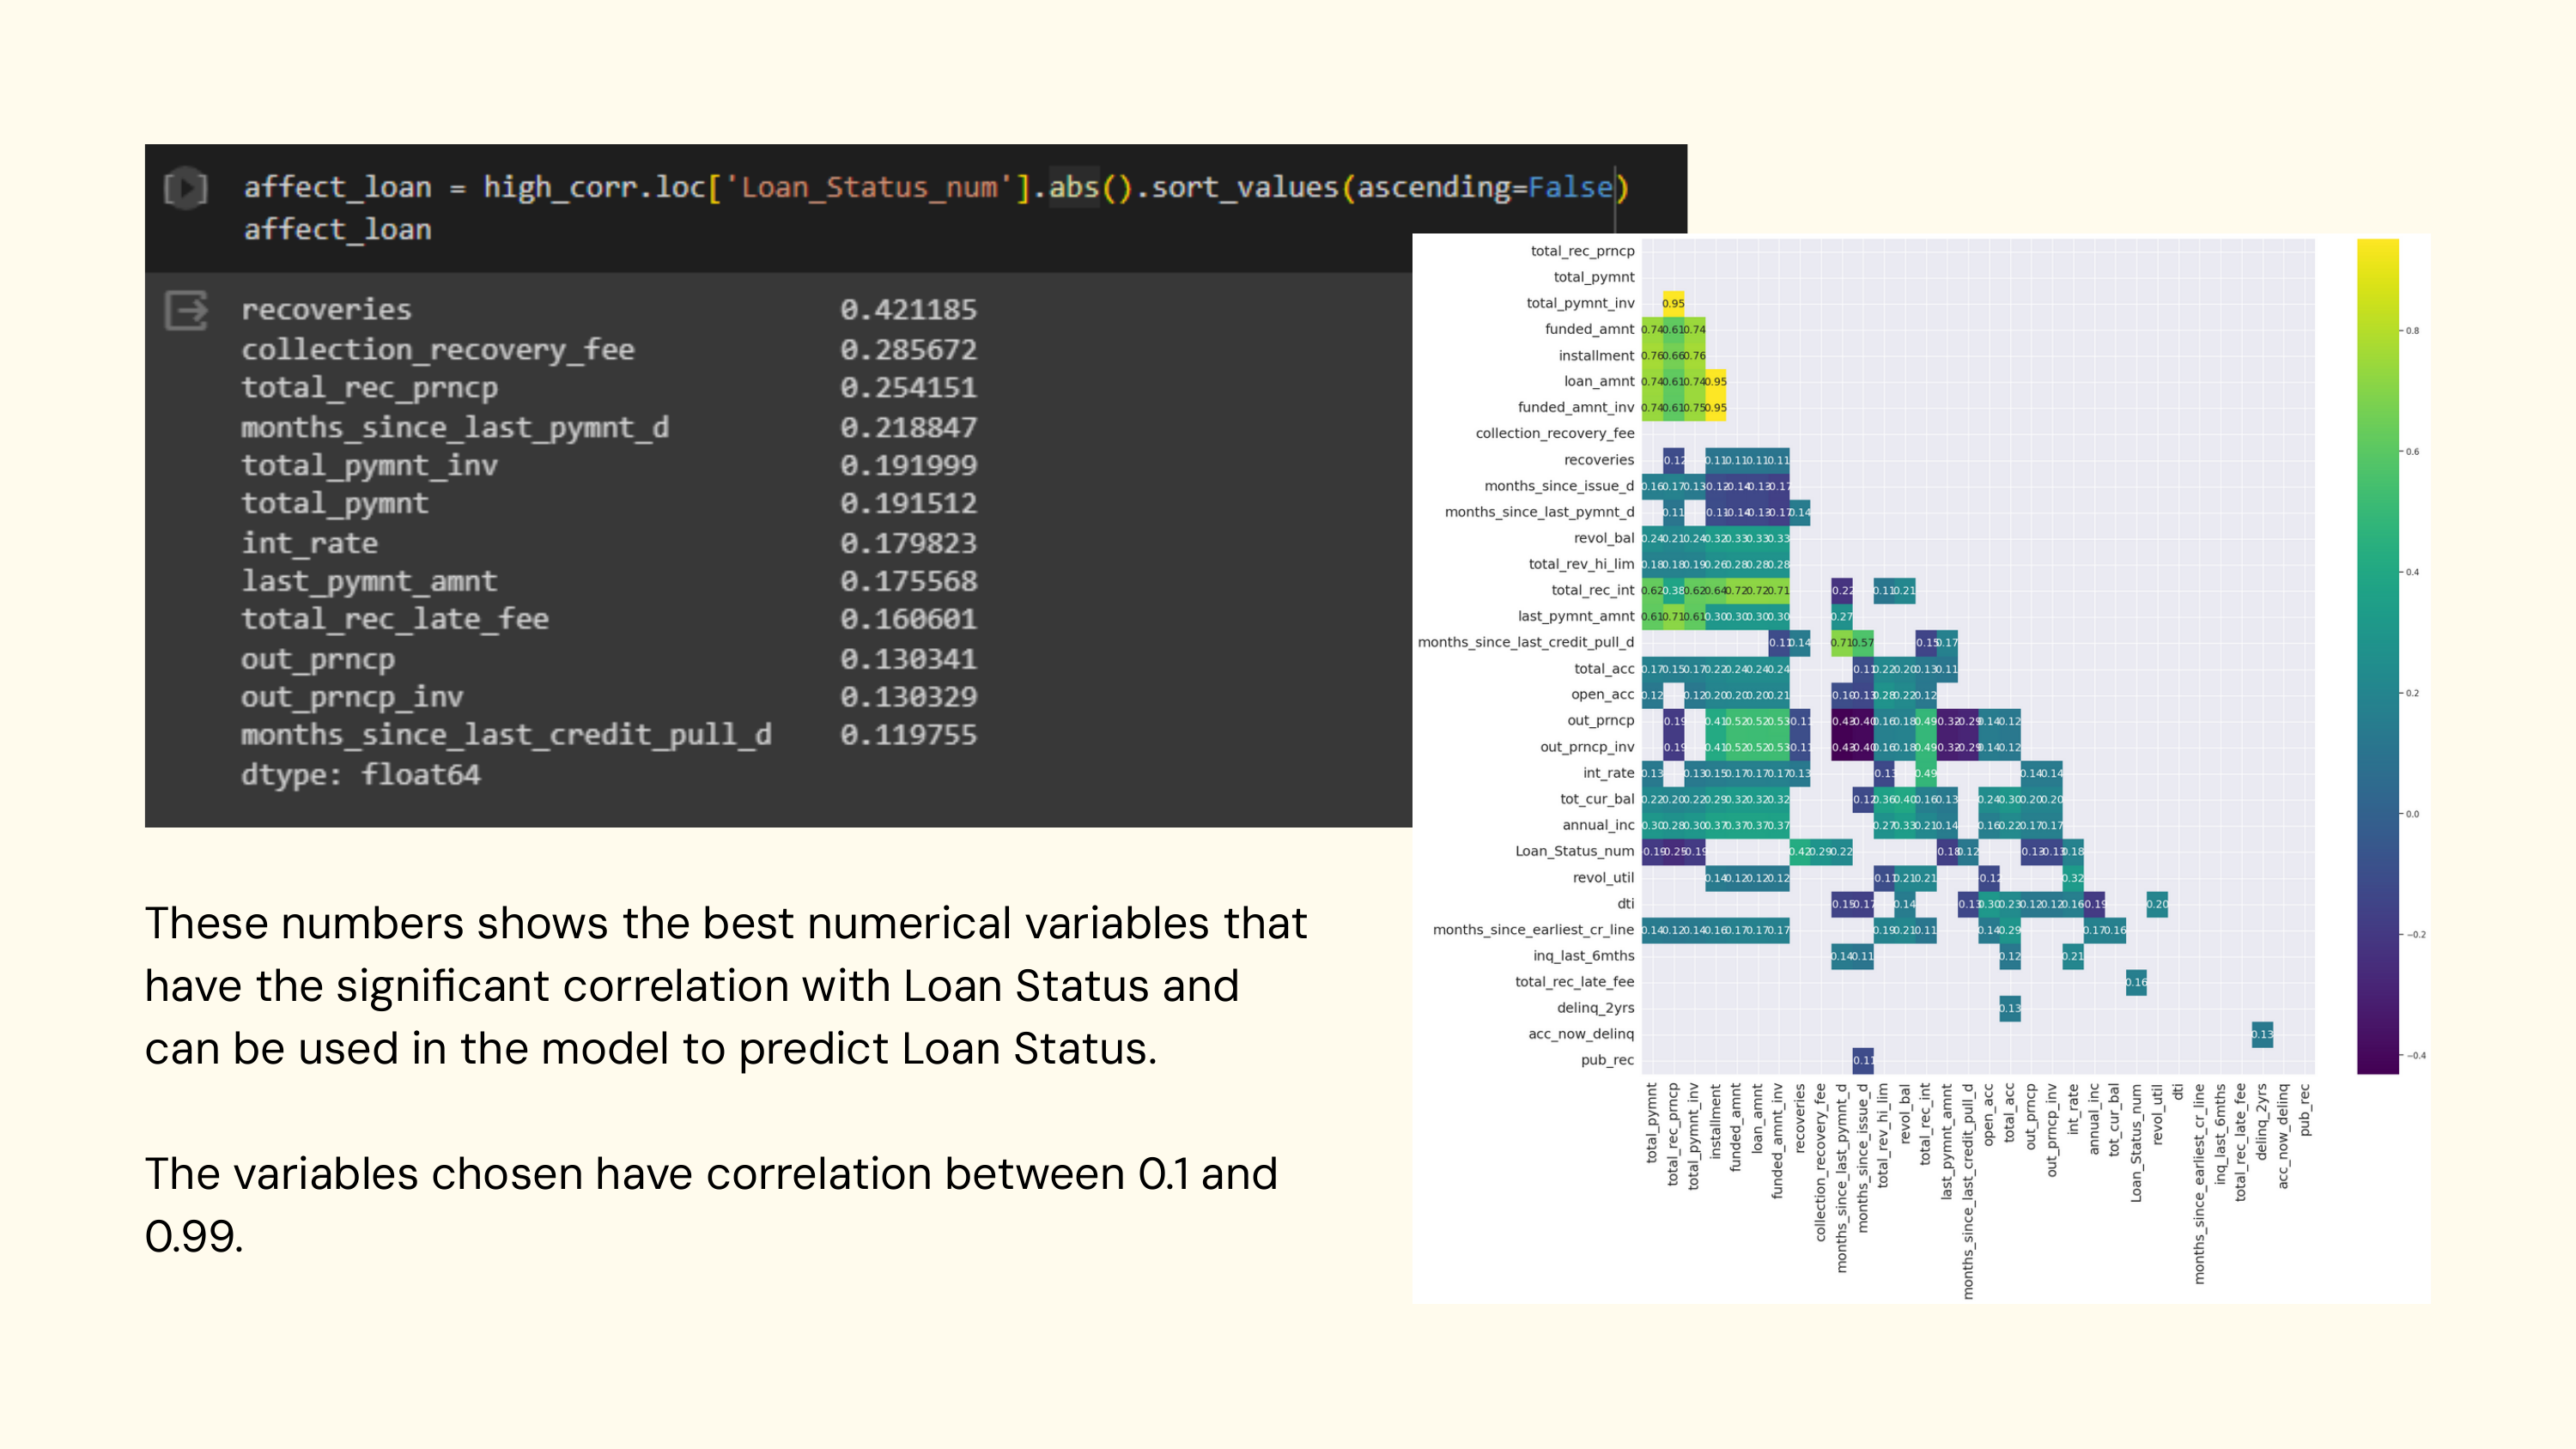

These numbers shows the best numerical variables that have the significant correlation with Loan Status and can be used in the model to predict Loan Status.

The variables chosen have correlation between 0.1 and 0.99.